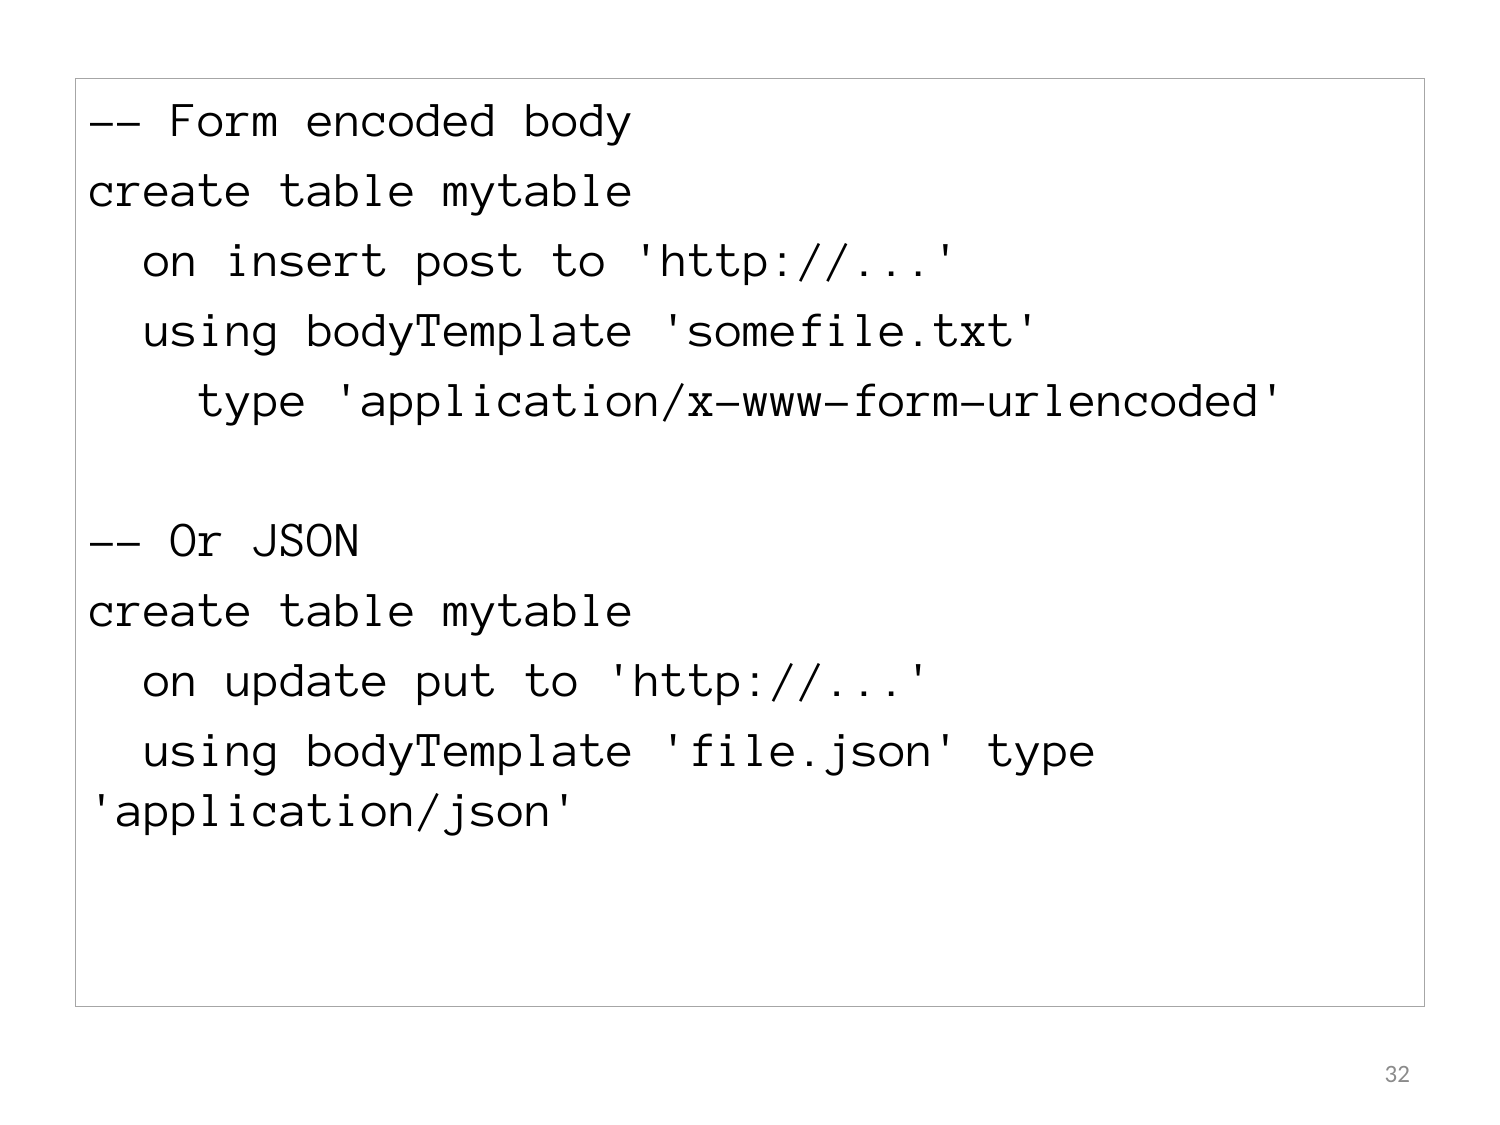

-- Form encoded body
create table mytable
  on insert post to 'http://...'
  using bodyTemplate 'somefile.txt'
    type 'application/x-www-form-urlencoded'

-- Or JSON
create table mytable
  on update put to 'http://...'
  using bodyTemplate 'file.json' type 'application/json'
32